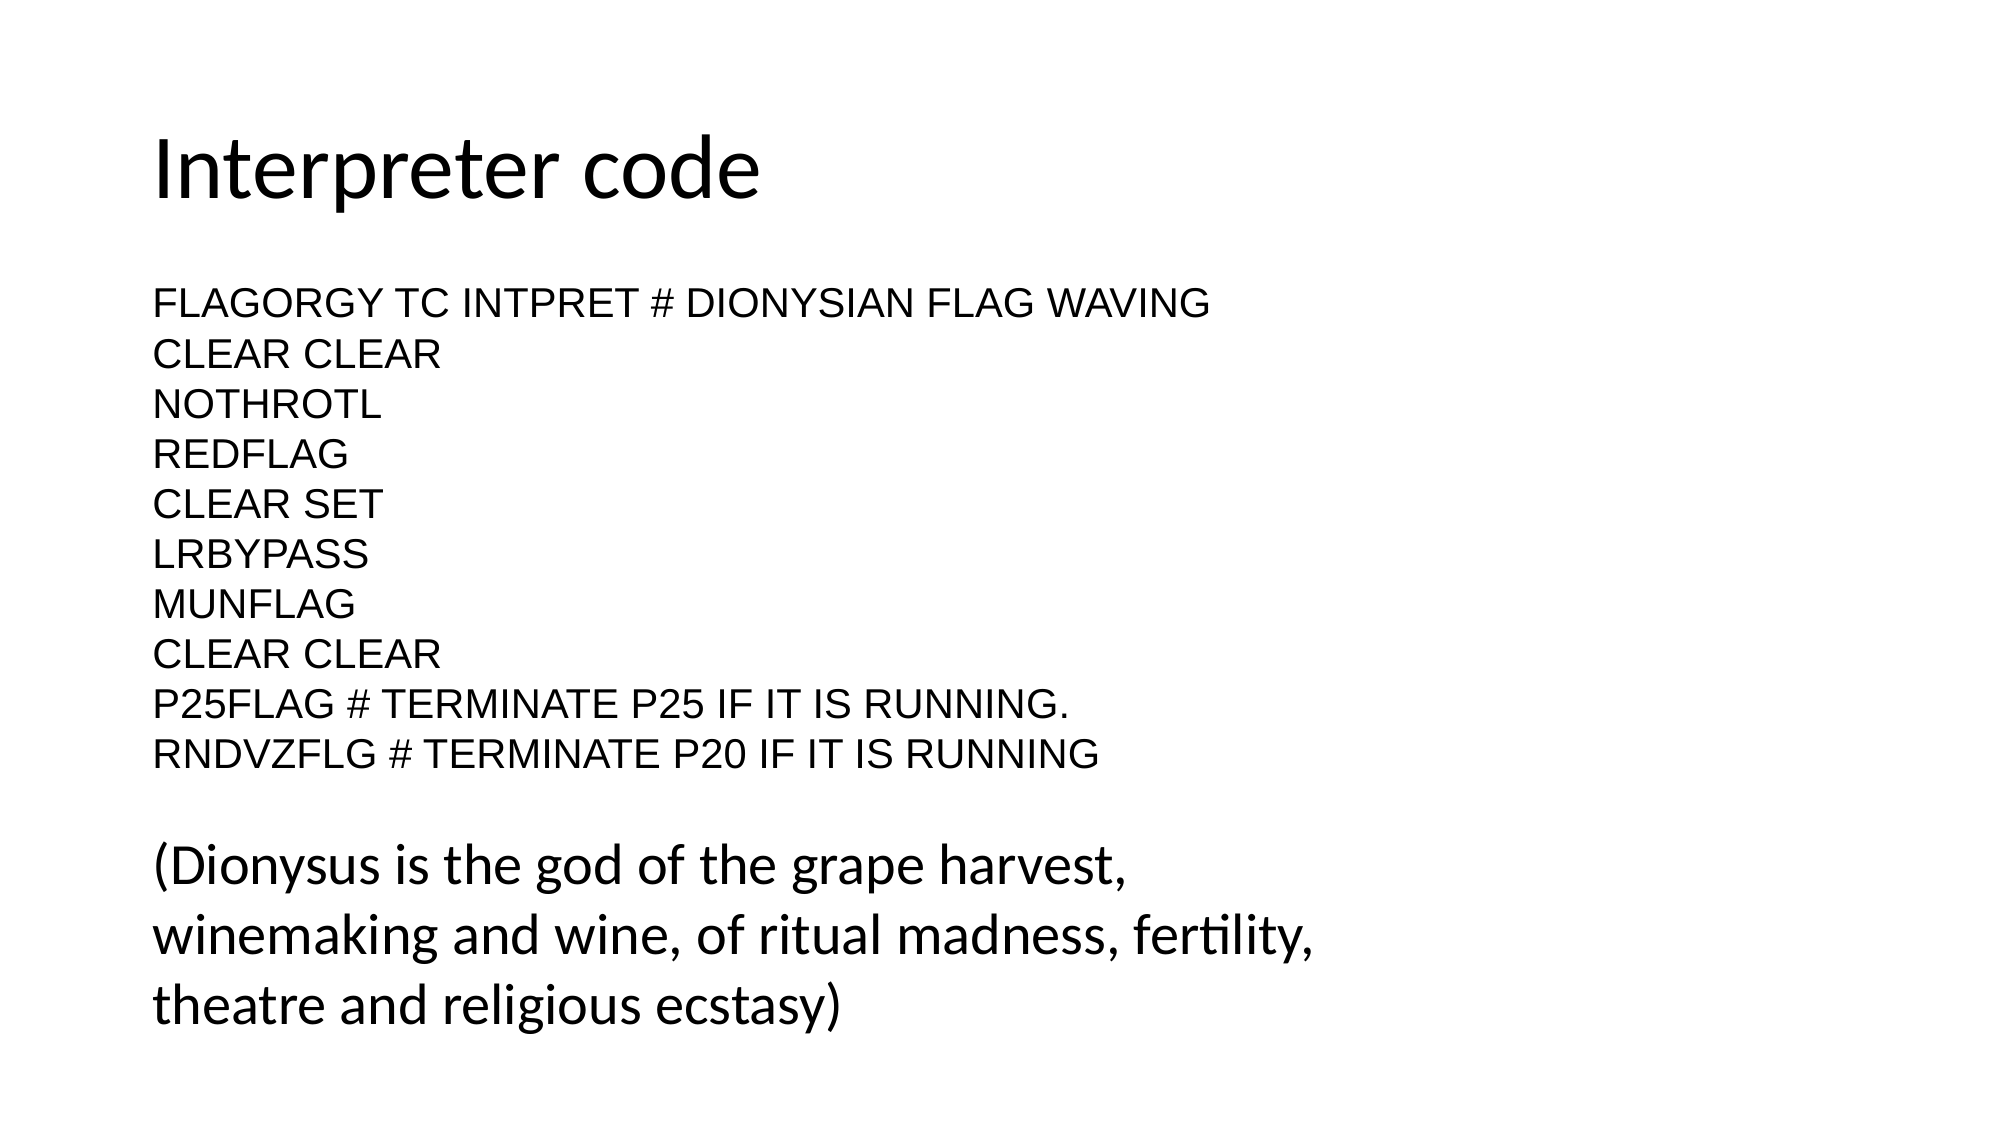

# Interpreter code
FLAGORGY TC INTPRET # DIONYSIAN FLAG WAVING
CLEAR CLEAR
NOTHROTL
REDFLAG
CLEAR SET
LRBYPASS
MUNFLAG
CLEAR CLEAR
P25FLAG # TERMINATE P25 IF IT IS RUNNING.
RNDVZFLG # TERMINATE P20 IF IT IS RUNNING

(Dionysus is the god of the grape harvest, winemaking and wine, of ritual madness, fertility, theatre and religious ecstasy)